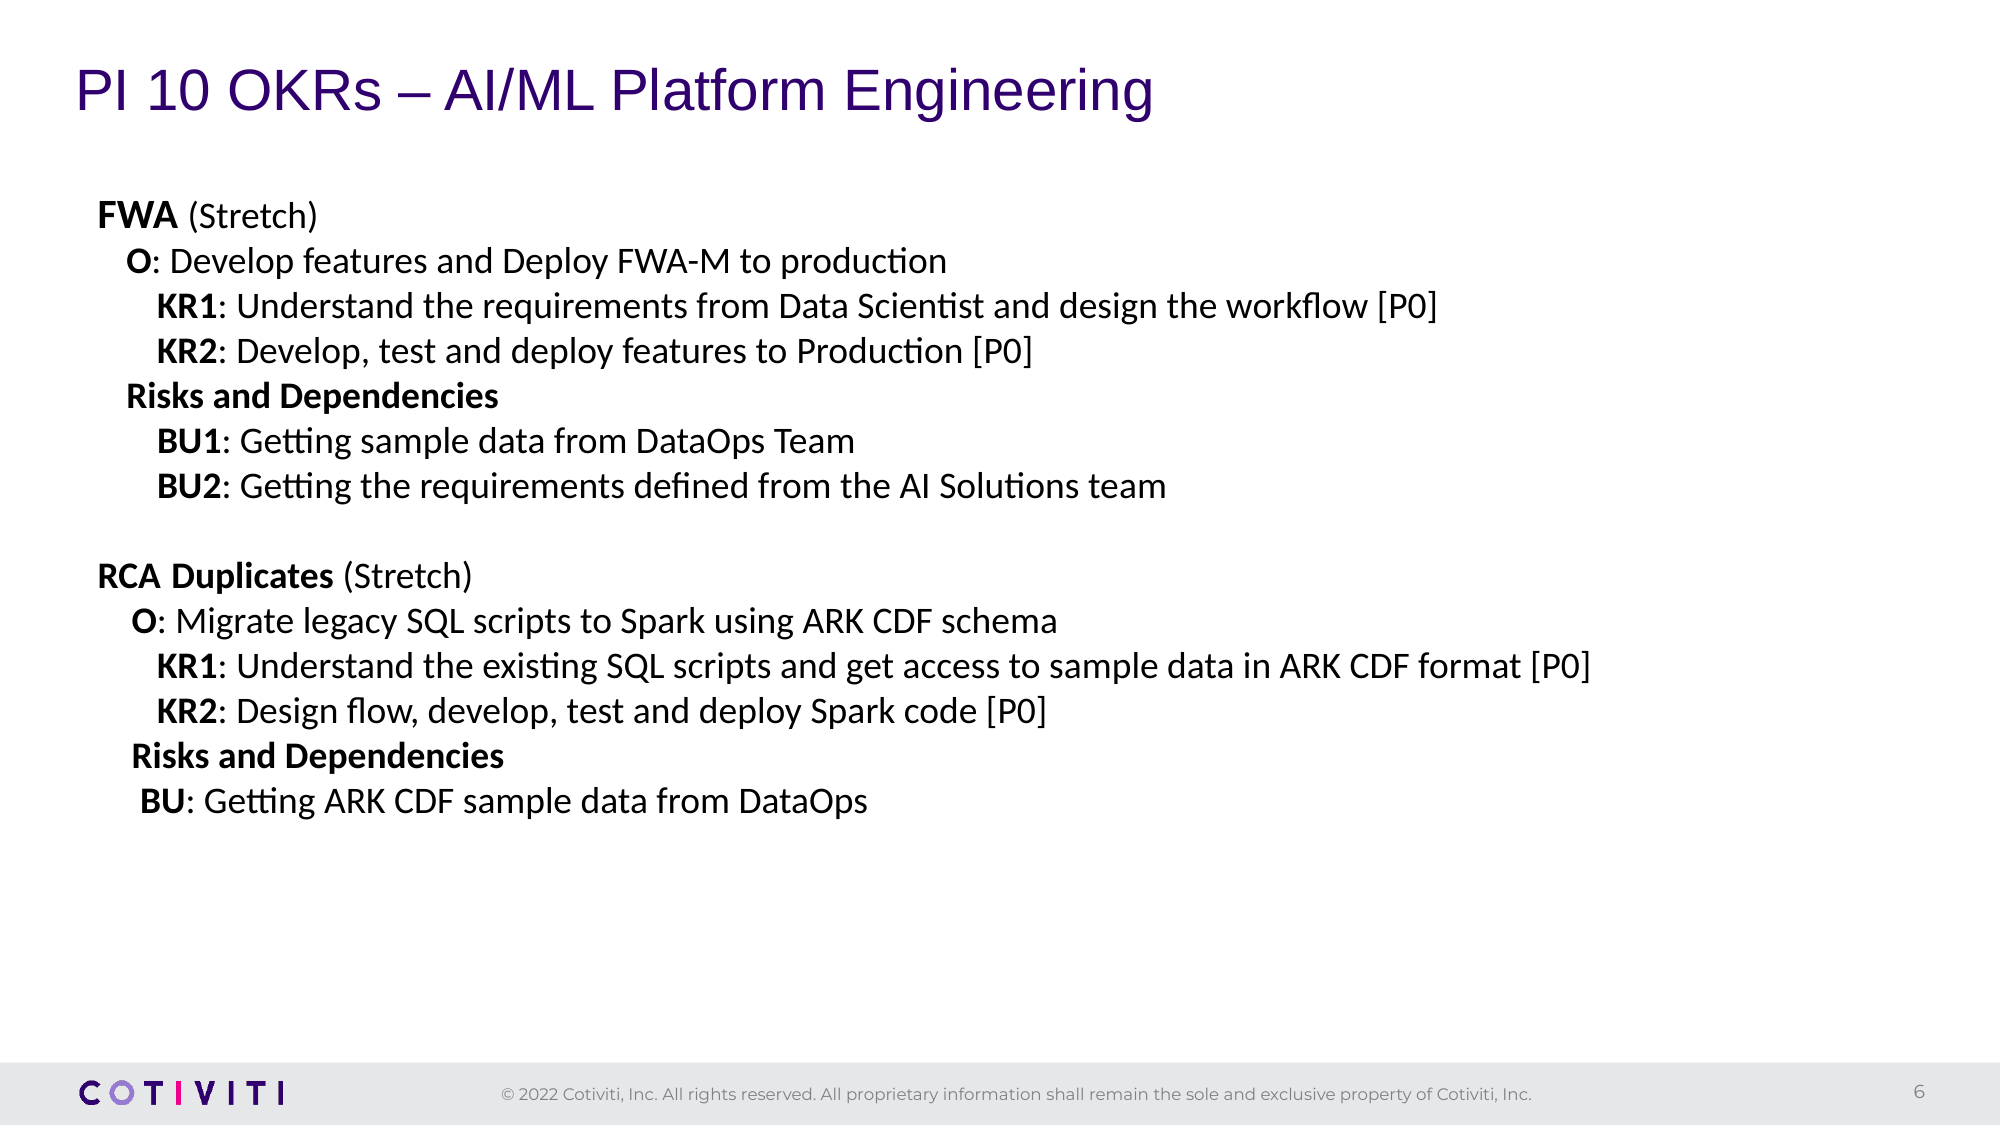

# PI 10 OKRs – AI/ML Platform Engineering

FWA (Stretch)
	O: Develop features and Deploy FWA-M to production
       KR1: Understand the requirements from Data Scientist and design the workflow [P0]
       KR2: Develop, test and deploy features to Production [P0]
	Risks and Dependencies
       BU1: Getting sample data from DataOps Team
       BU2: Getting the requirements defined from the AI Solutions team

RCA Duplicates (Stretch)
    O: Migrate legacy SQL scripts to Spark using ARK CDF schema
       KR1: Understand the existing SQL scripts and get access to sample data in ARK CDF format [P0]
       KR2: Design flow, develop, test and deploy Spark code [P0]
    Risks and Dependencies
     BU: Getting ARK CDF sample data from DataOps

6